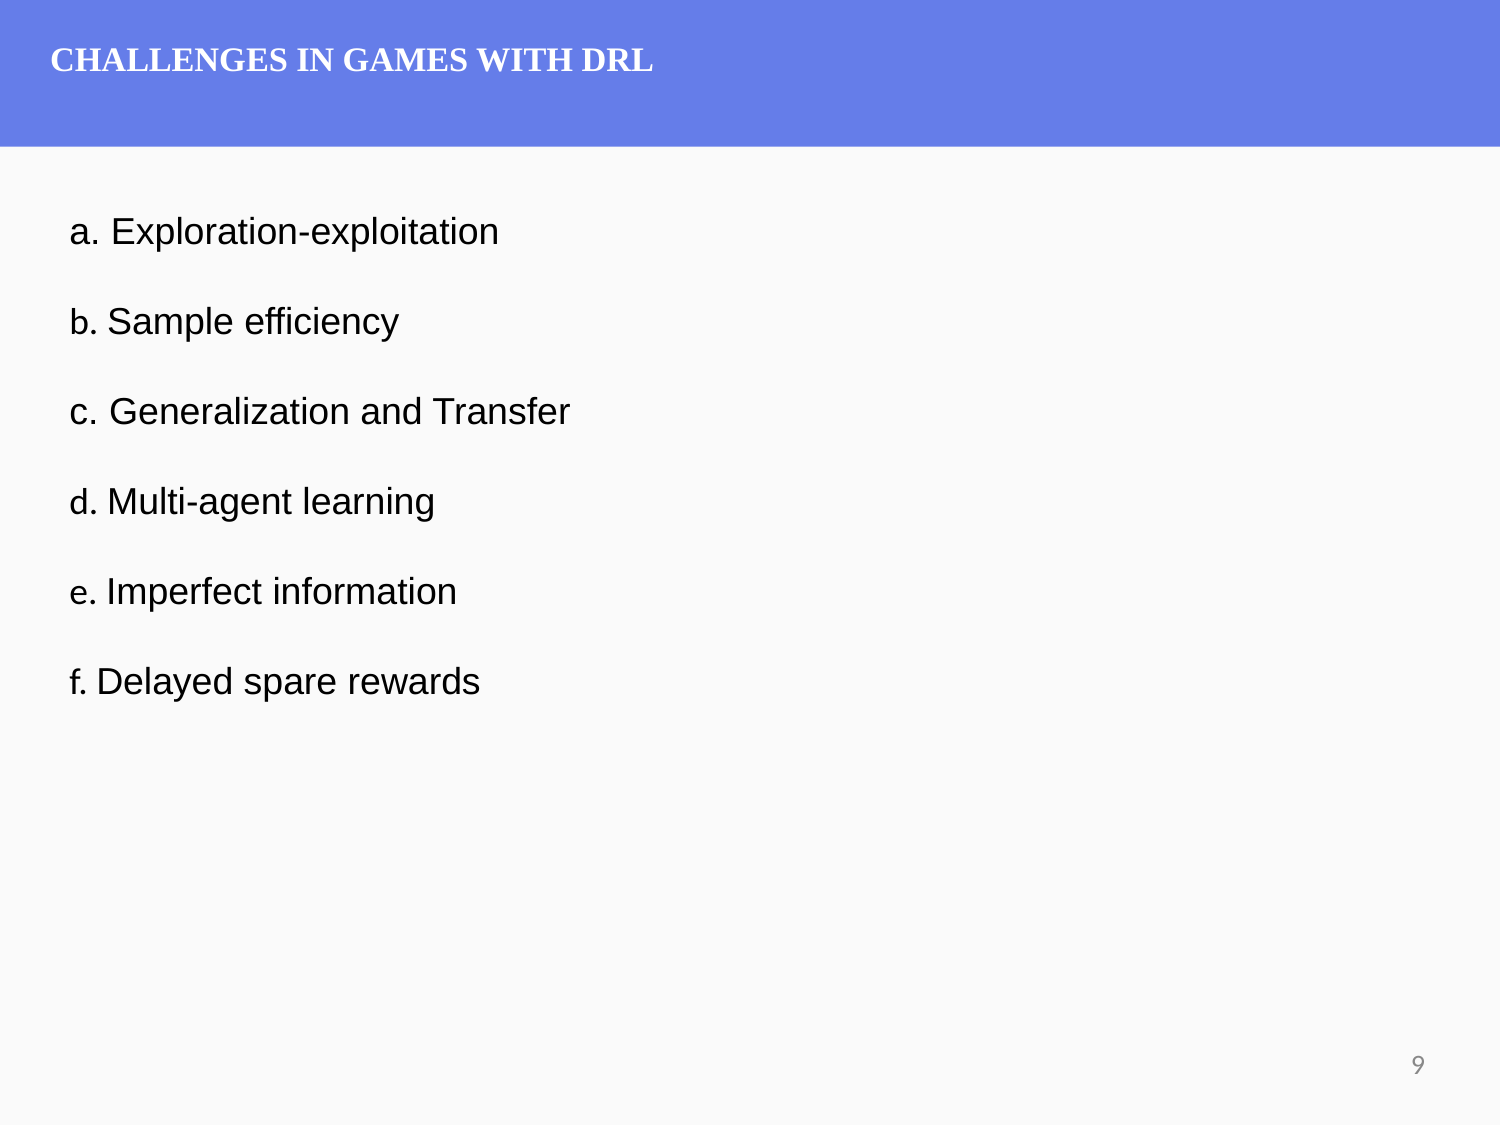

# CHALLENGES IN GAMES WITH DRL
a. Exploration-exploitation

b. Sample efficiency

c. Generalization and Transfer

d. Multi-agent learning

e. Imperfect information

f. Delayed spare rewards

9